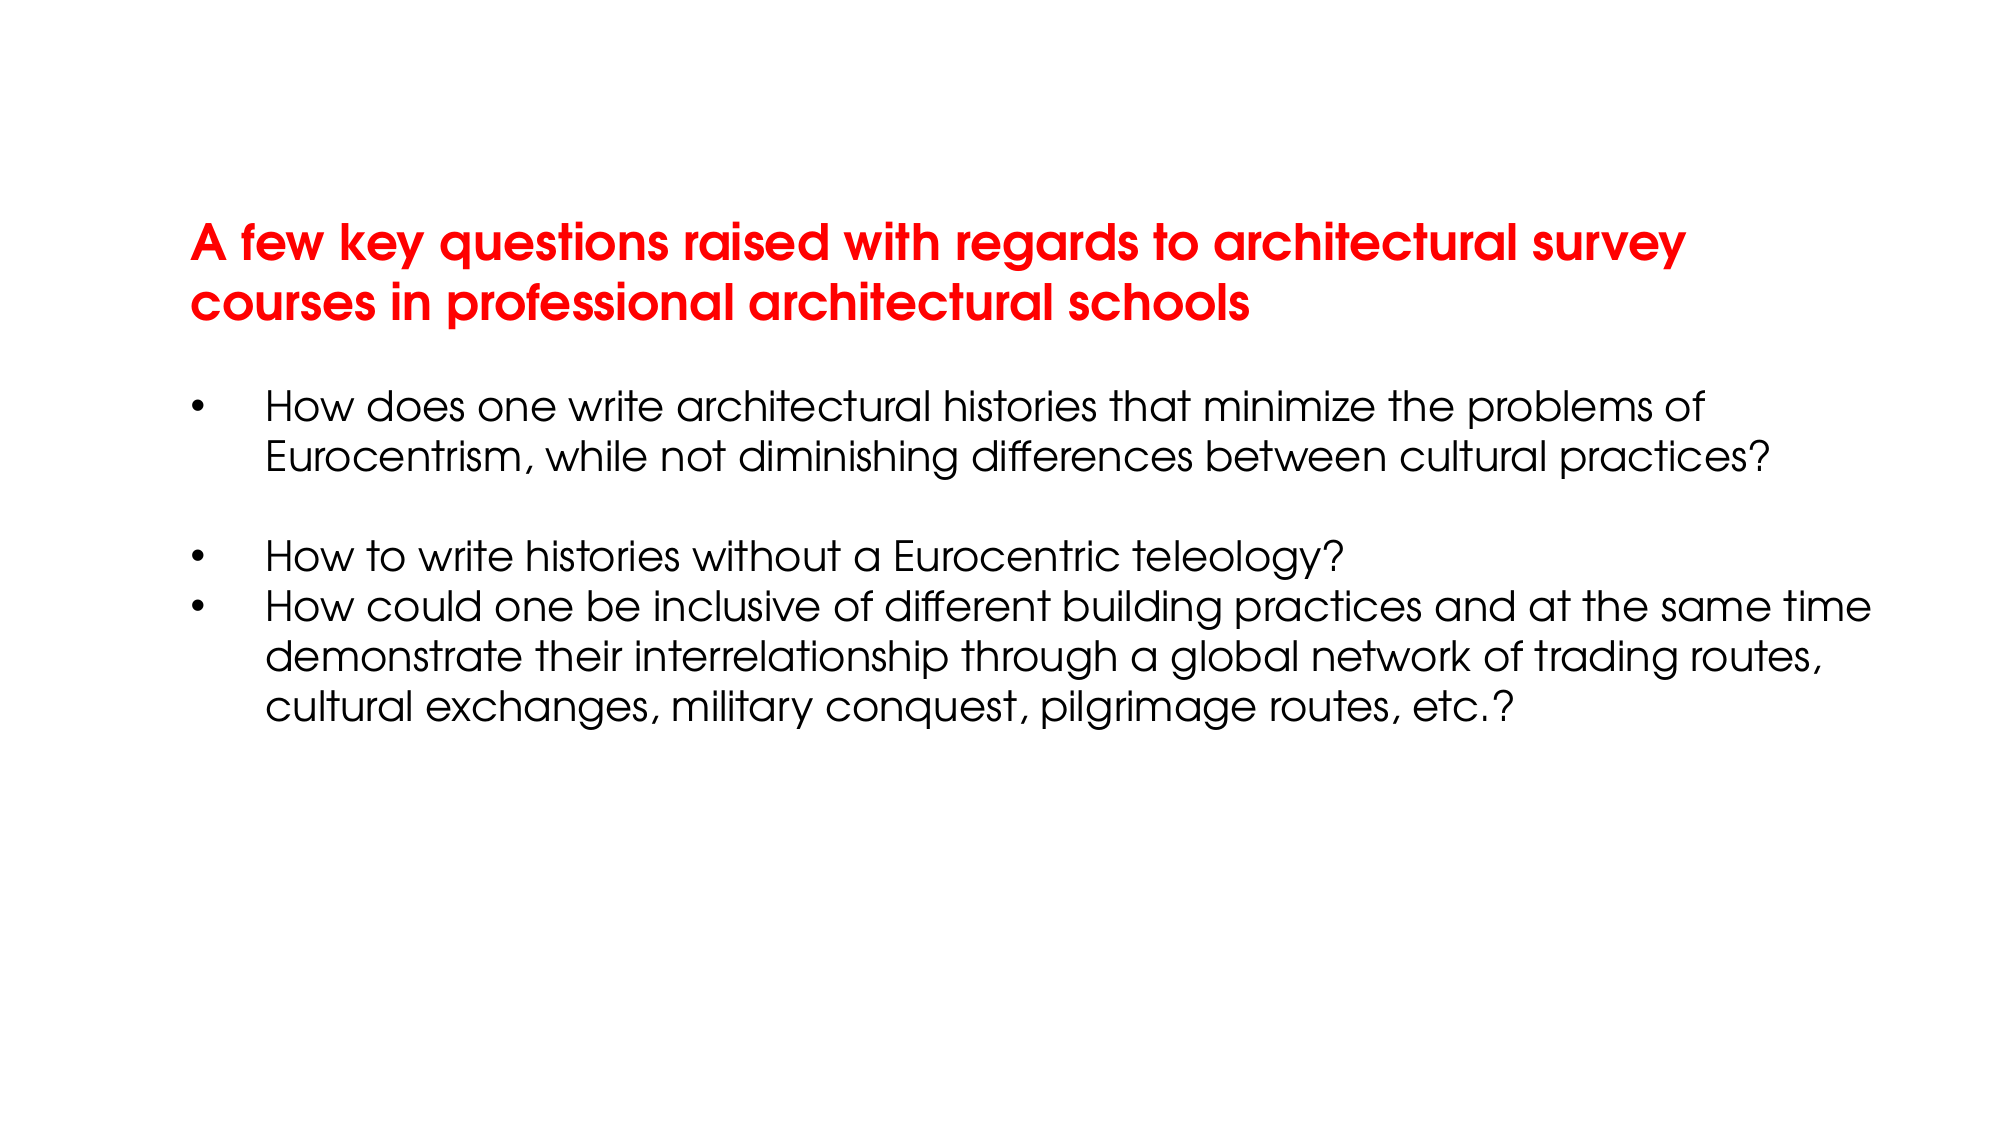

A few key questions raised with regards to architectural survey courses in professional architectural schools

How does one write architectural histories that minimize the problems of Eurocentrism, while not diminishing differences between cultural practices?

How to write histories without a Eurocentric teleology?
How could one be inclusive of different building practices and at the same time demonstrate their interrelationship through a global network of trading routes, cultural exchanges, military conquest, pilgrimage routes, etc.?